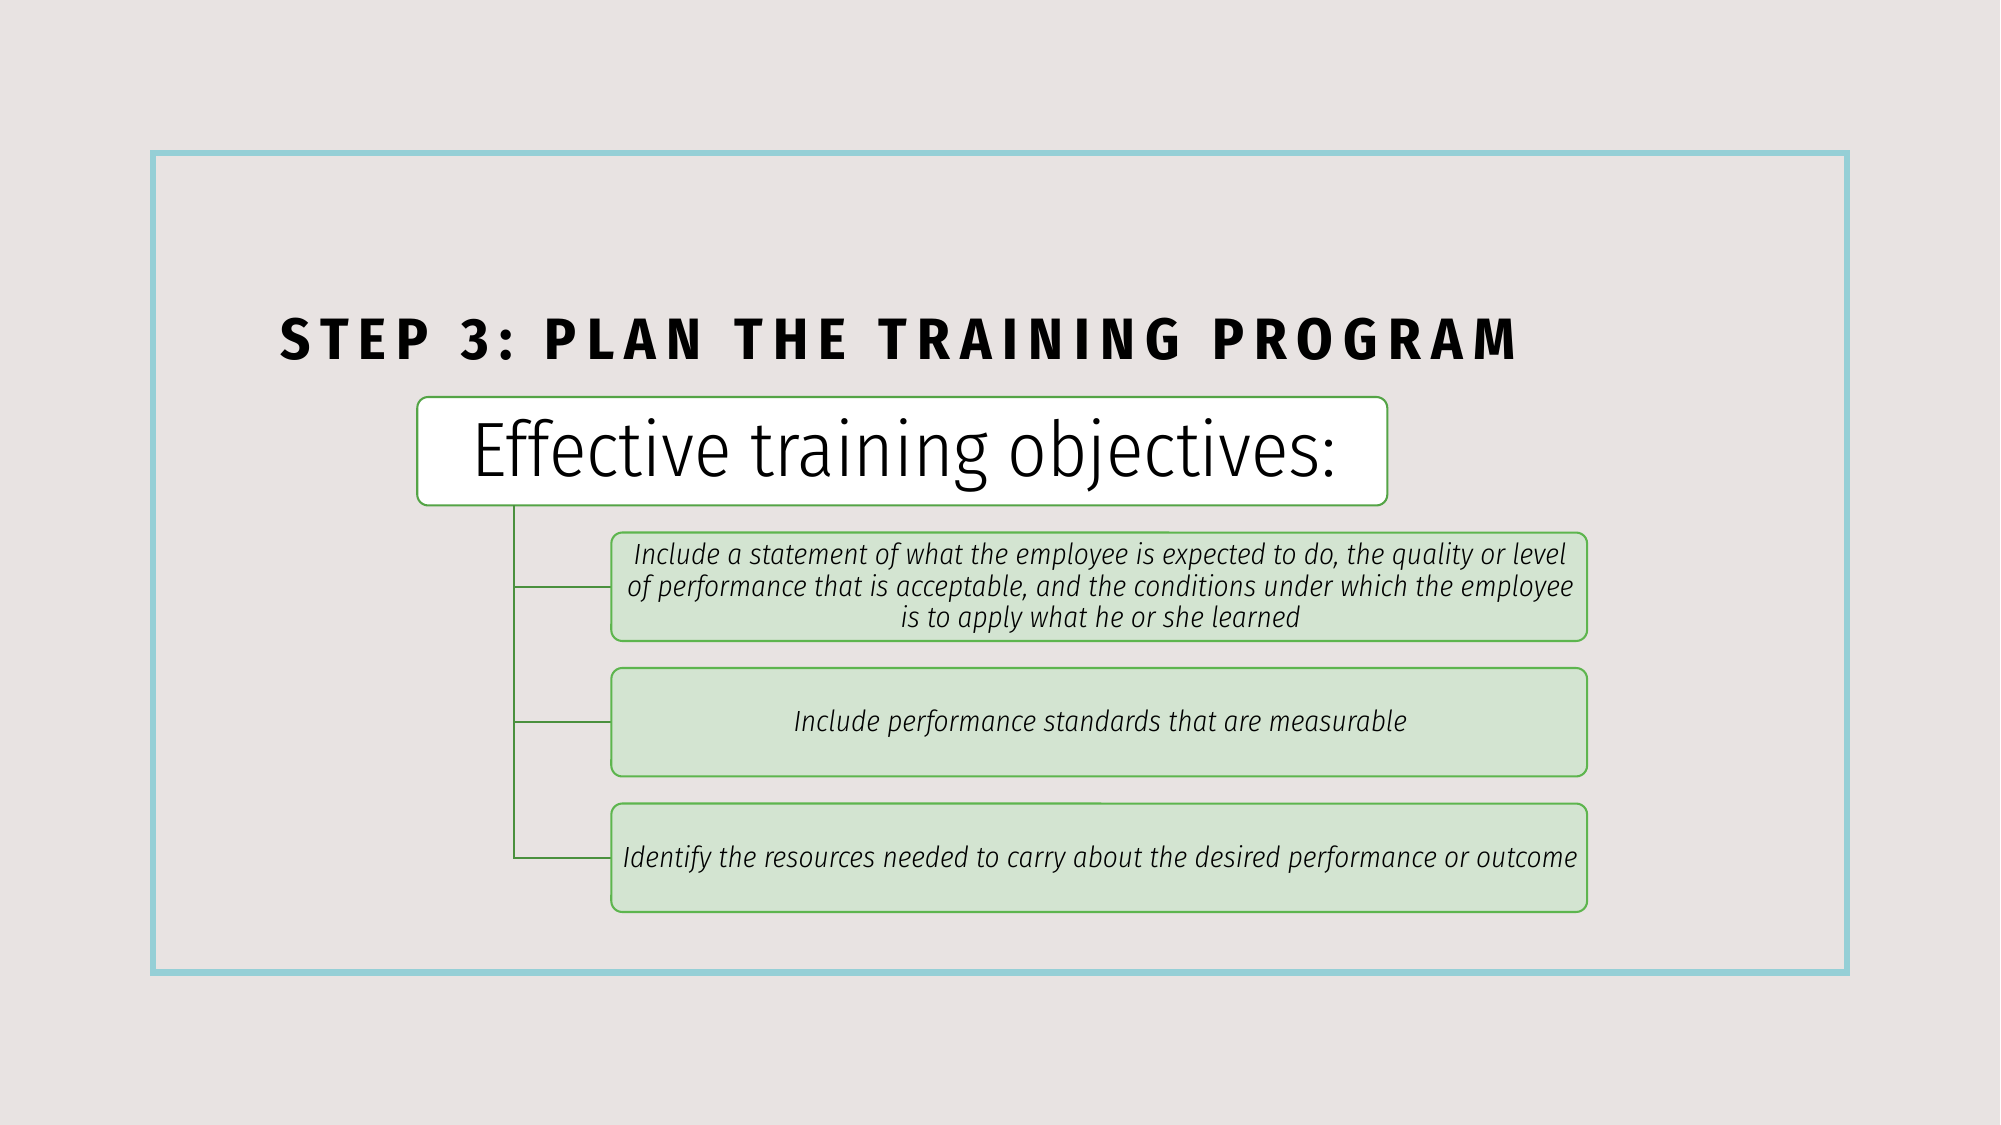

# Step 3: Plan The Training Program
Effective training objectives:
Include a statement of what the employee is expected to do, the quality or level of performance that is acceptable, and the conditions under which the employee is to apply what he or she learned
Include performance standards that are measurable
Identify the resources needed to carry about the desired performance or outcome